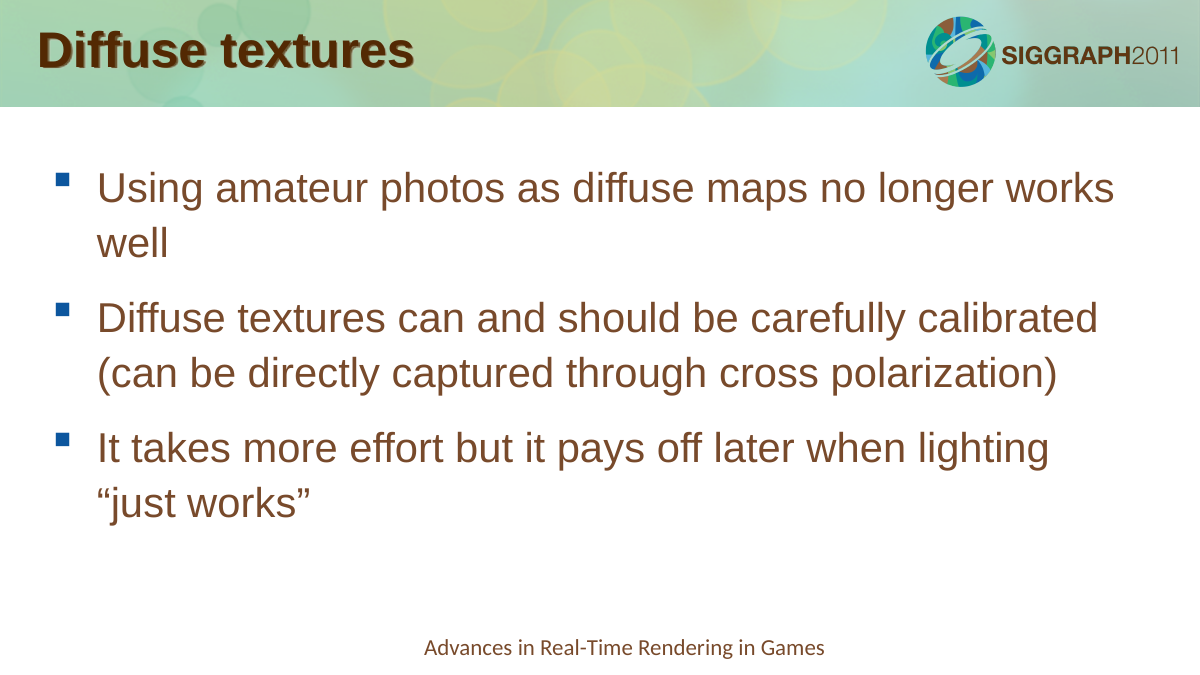

Diffuse textures
Using amateur photos as diffuse maps no longer works well
Diffuse textures can and should be carefully calibrated (can be directly captured through cross polarization)
It takes more effort but it pays off later when lighting “just works”